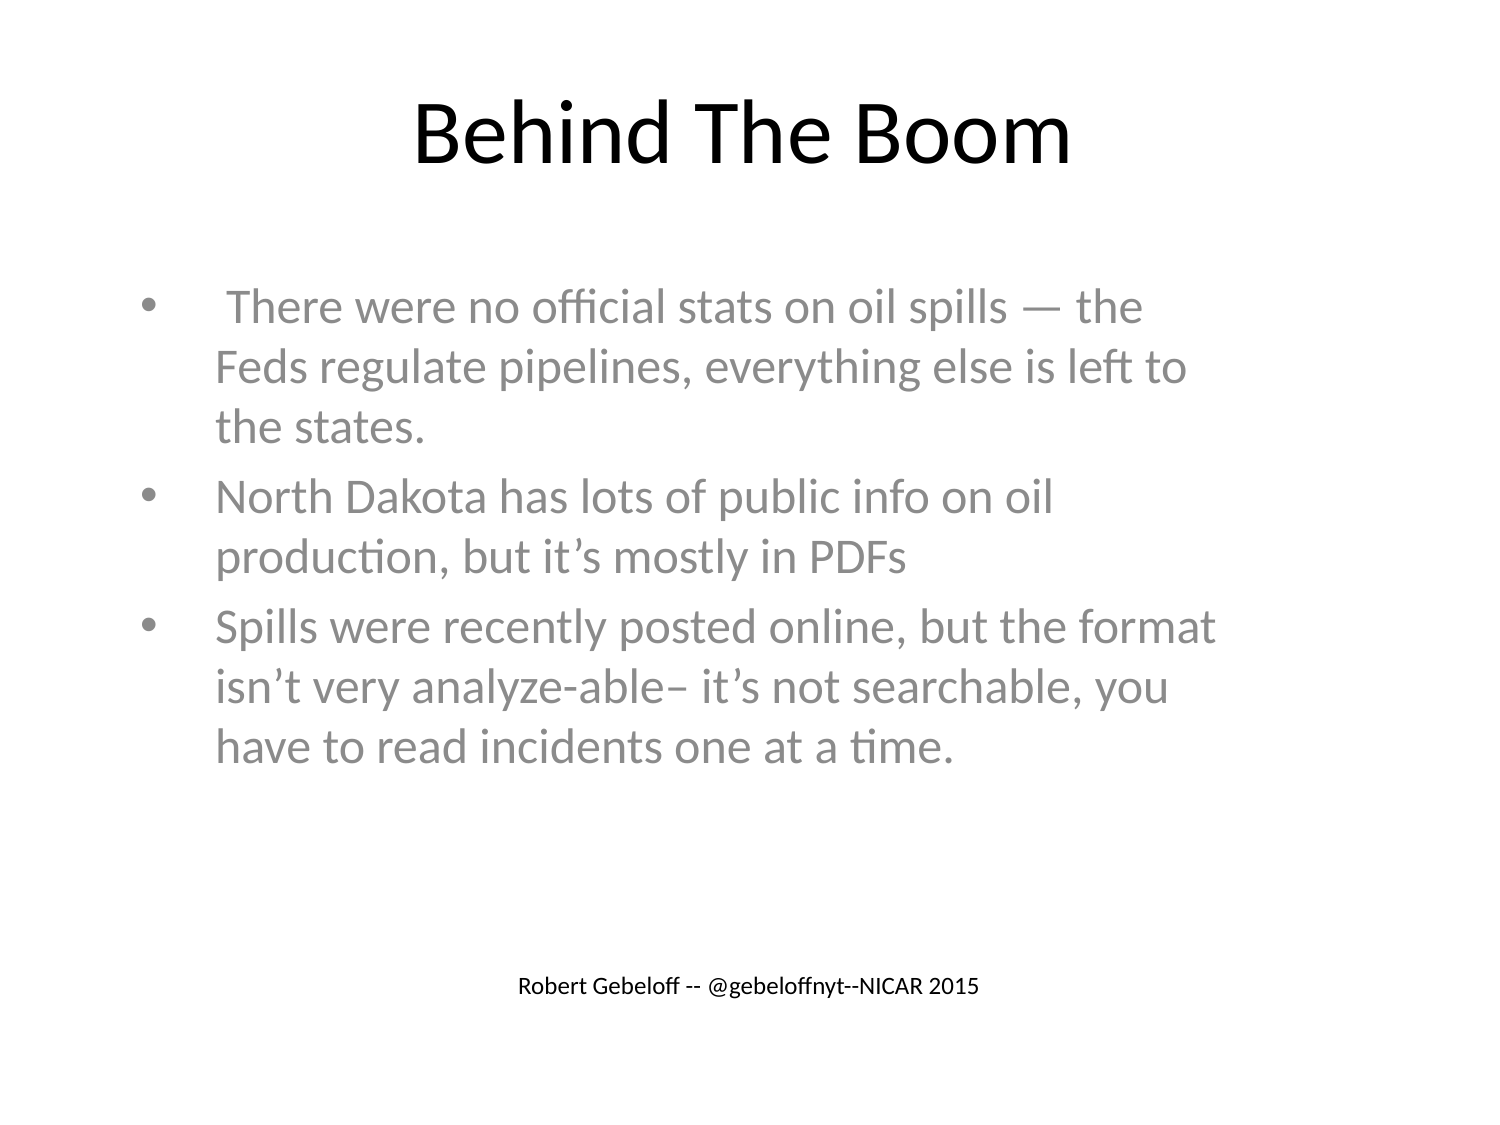

# Behind The Boom
 There were no official stats on oil spills — the Feds regulate pipelines, everything else is left to the states.
North Dakota has lots of public info on oil production, but it’s mostly in PDFs
Spills were recently posted online, but the format isn’t very analyze-able– it’s not searchable, you have to read incidents one at a time.

Robert Gebeloff -- @gebeloffnyt--NICAR 2015